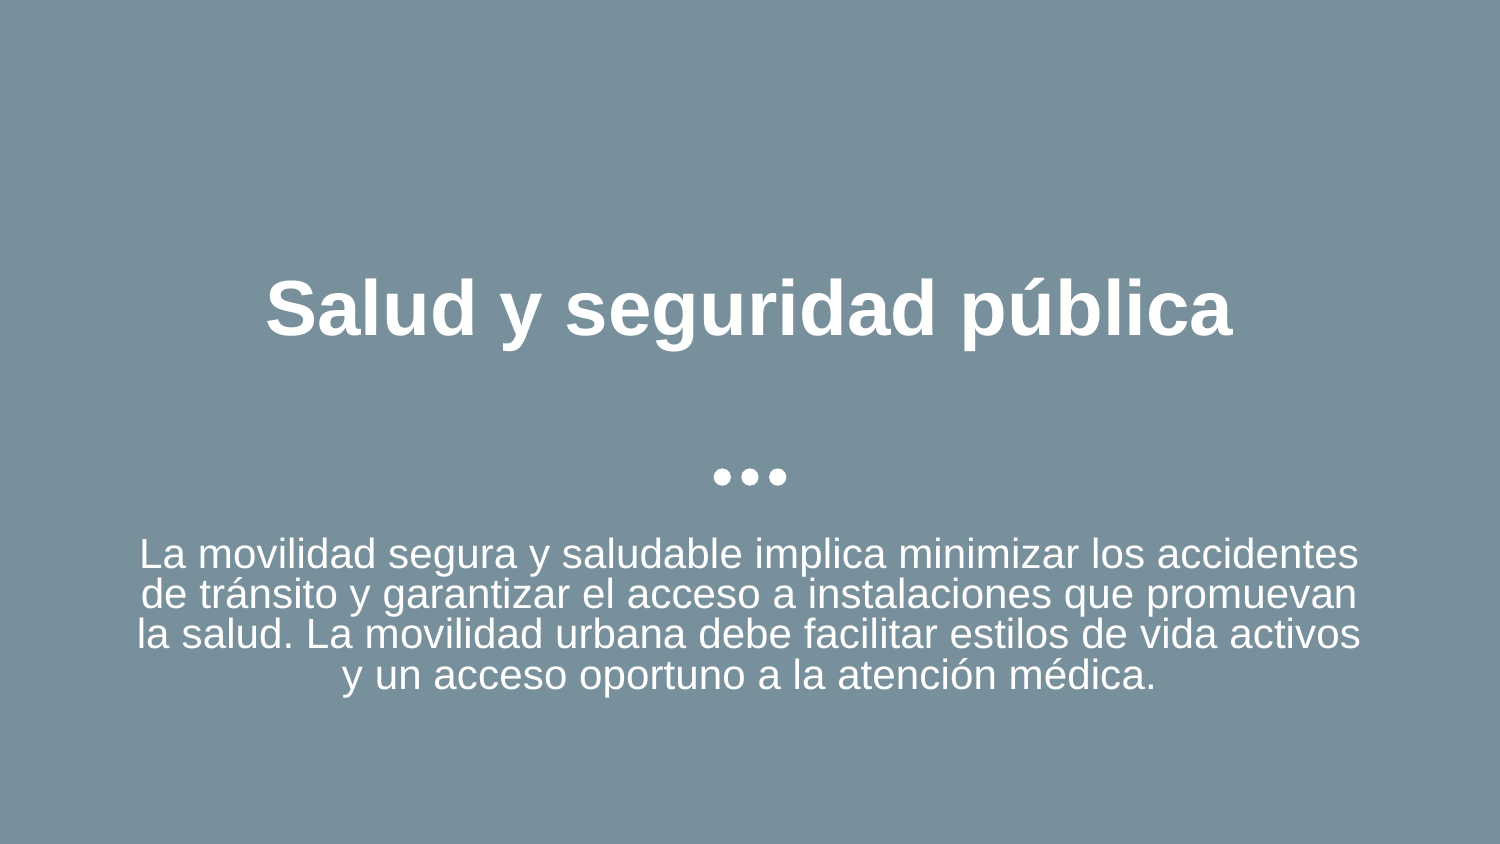

# Salud y seguridad pública
La movilidad segura y saludable implica minimizar los accidentes de tránsito y garantizar el acceso a instalaciones que promuevan la salud. La movilidad urbana debe facilitar estilos de vida activos y un acceso oportuno a la atención médica.